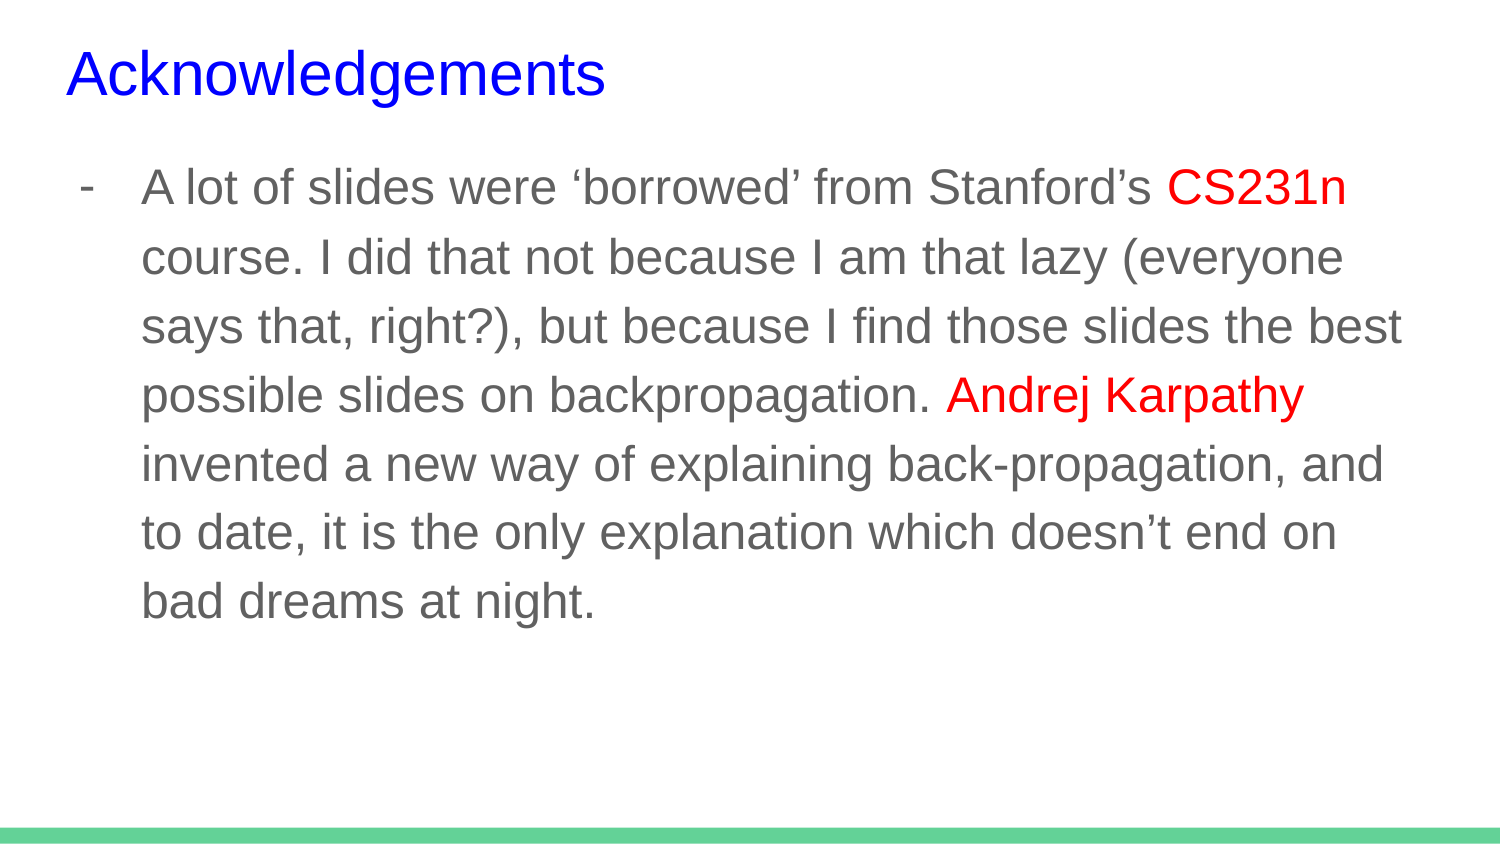

# Acknowledgements
A lot of slides were ‘borrowed’ from Stanford’s CS231n course. I did that not because I am that lazy (everyone says that, right?), but because I find those slides the best possible slides on backpropagation. Andrej Karpathy invented a new way of explaining back-propagation, and to date, it is the only explanation which doesn’t end on bad dreams at night.